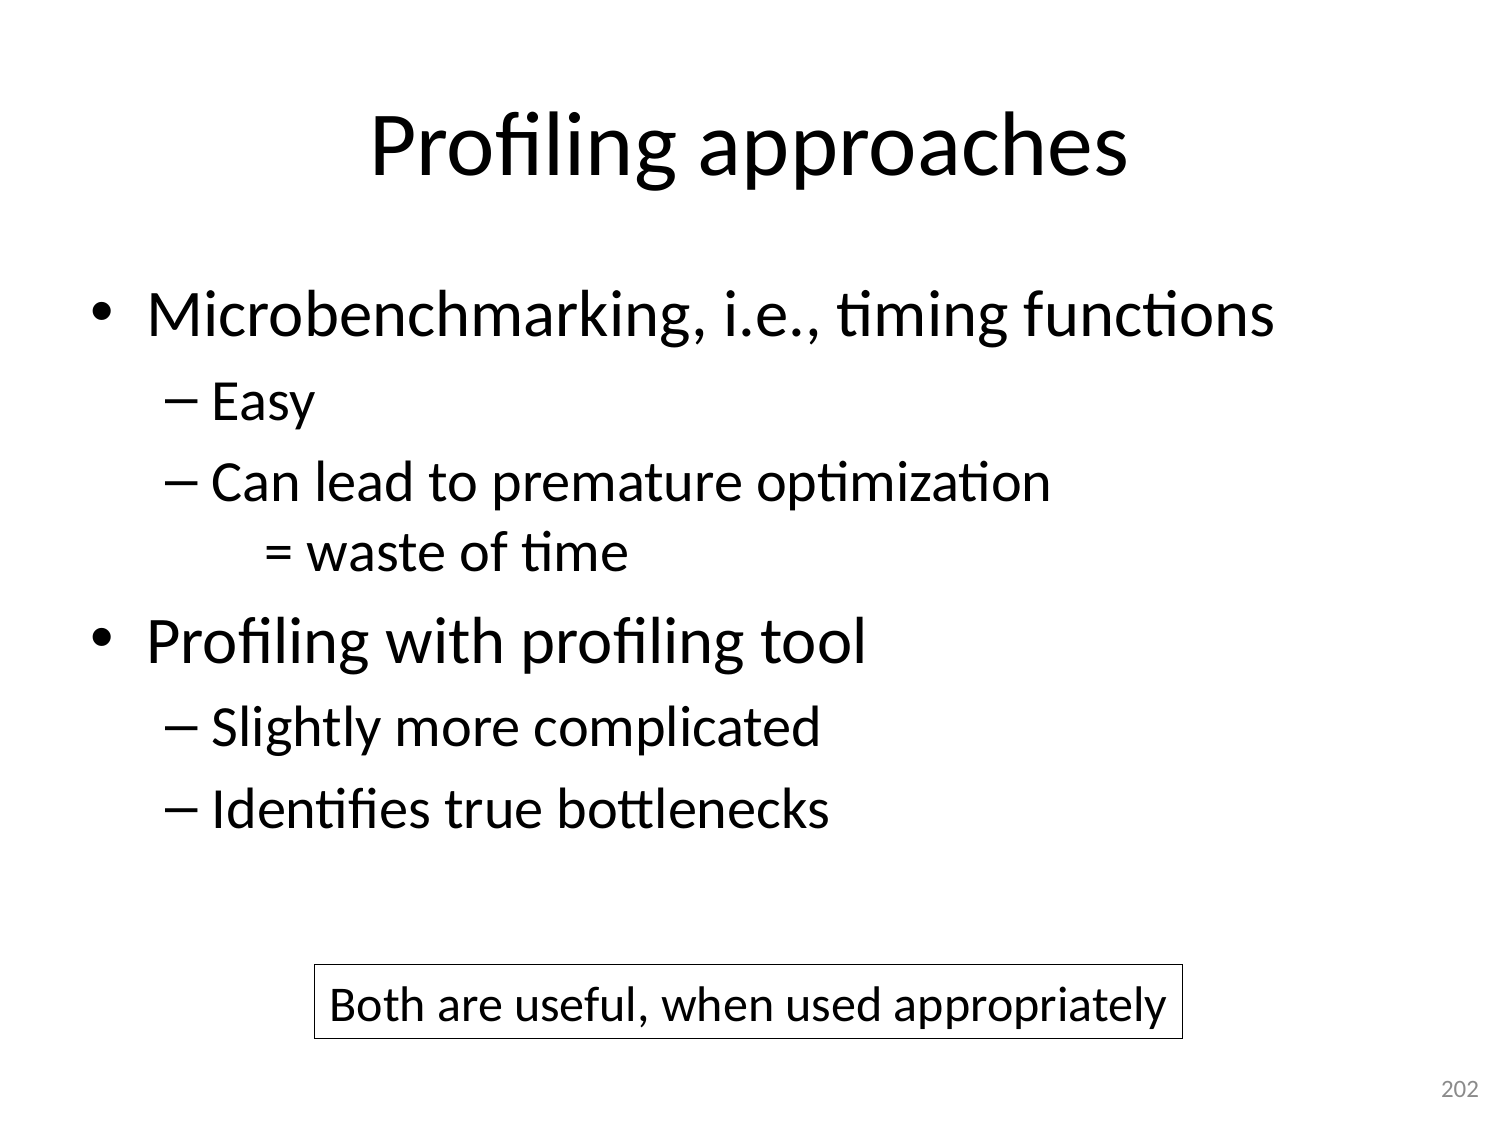

# Profiling approaches
Microbenchmarking, i.e., timing functions
Easy
Can lead to premature optimization
    = waste of time
Profiling with profiling tool
Slightly more complicated
Identifies true bottlenecks
Both are useful, when used appropriately
202